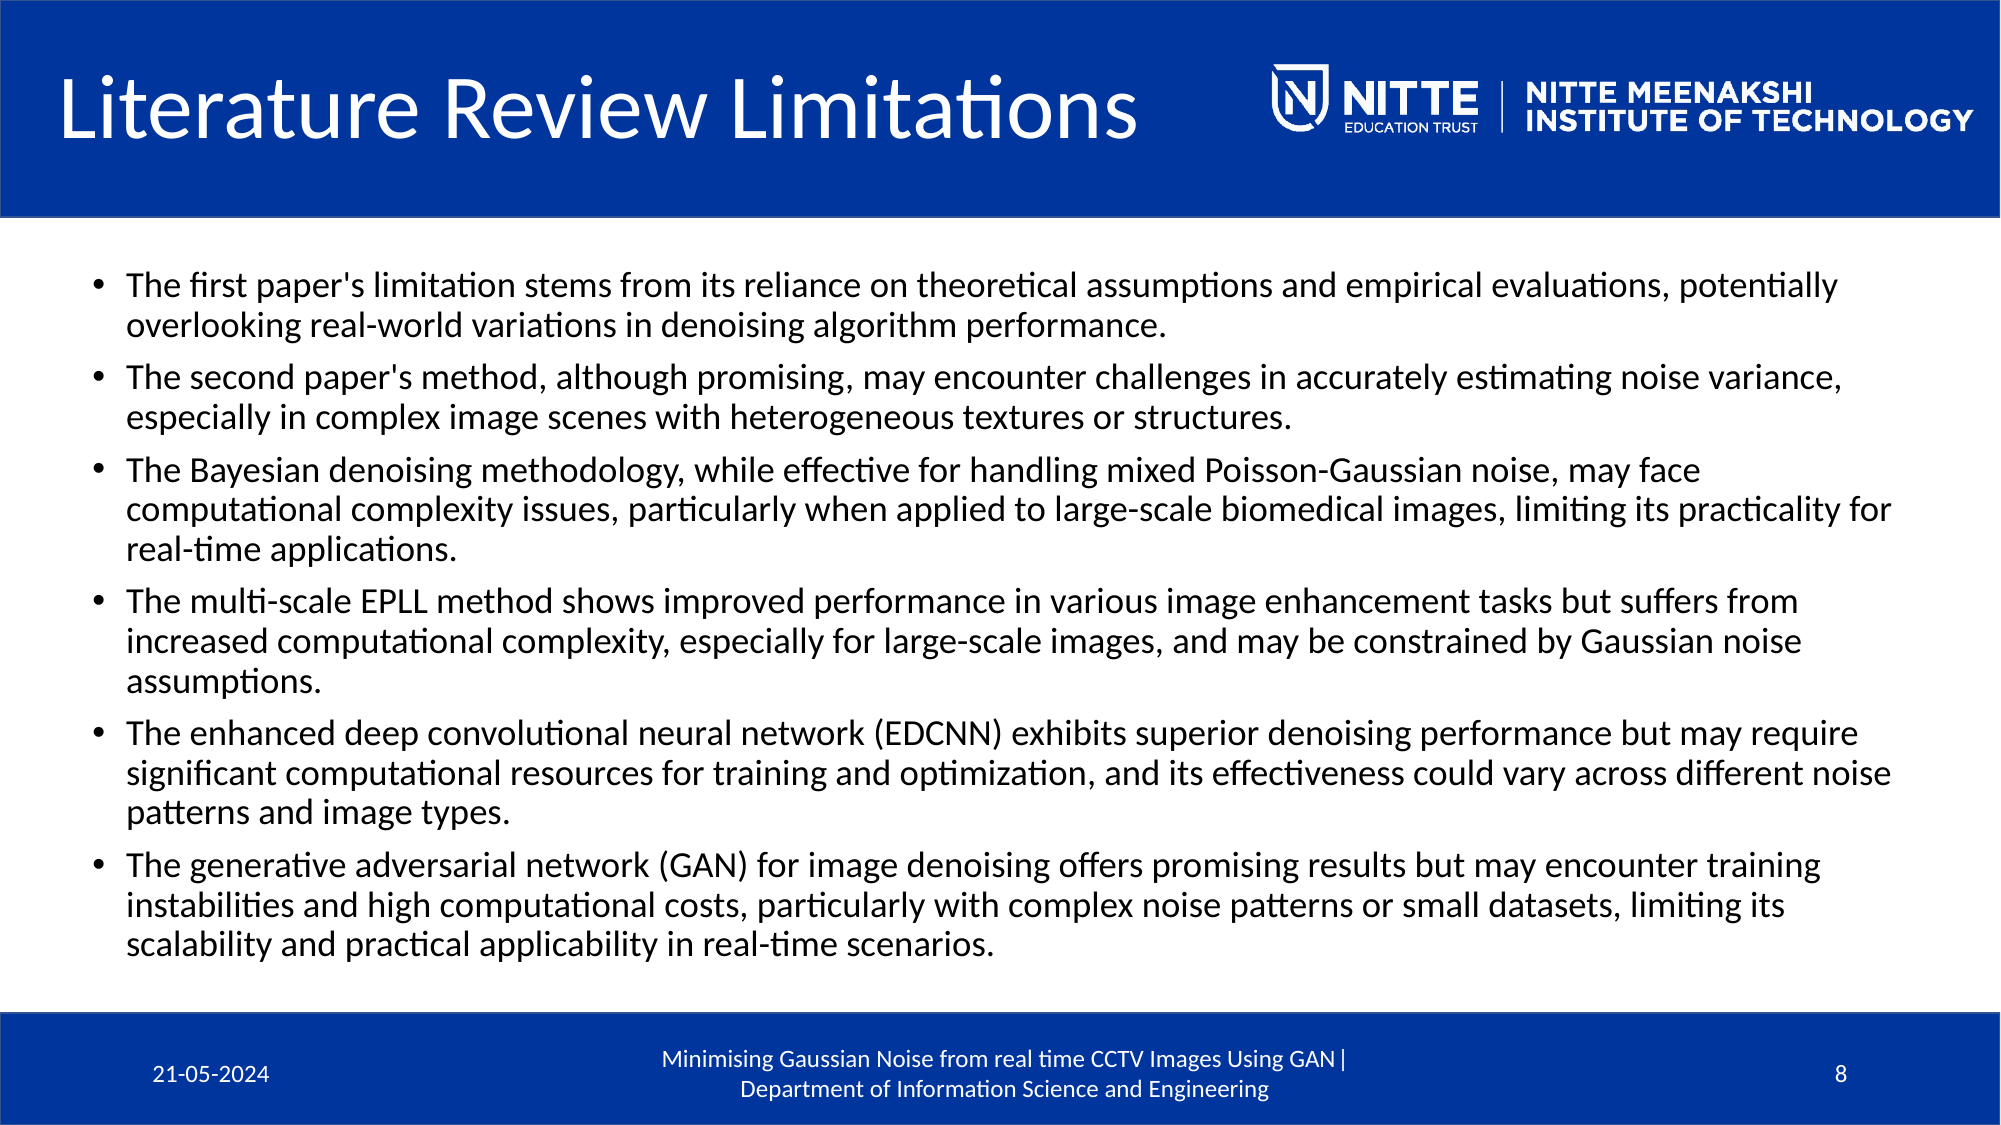

# Literature Review Limitations
The first paper's limitation stems from its reliance on theoretical assumptions and empirical evaluations, potentially overlooking real-world variations in denoising algorithm performance.
The second paper's method, although promising, may encounter challenges in accurately estimating noise variance, especially in complex image scenes with heterogeneous textures or structures.
The Bayesian denoising methodology, while effective for handling mixed Poisson-Gaussian noise, may face computational complexity issues, particularly when applied to large-scale biomedical images, limiting its practicality for real-time applications.
The multi-scale EPLL method shows improved performance in various image enhancement tasks but suffers from increased computational complexity, especially for large-scale images, and may be constrained by Gaussian noise assumptions.
The enhanced deep convolutional neural network (EDCNN) exhibits superior denoising performance but may require significant computational resources for training and optimization, and its effectiveness could vary across different noise patterns and image types.
The generative adversarial network (GAN) for image denoising offers promising results but may encounter training instabilities and high computational costs, particularly with complex noise patterns or small datasets, limiting its scalability and practical applicability in real-time scenarios.
Minimising Gaussian Noise from real time CCTV Images Using GAN| Department of Information Science and Engineering
21-05-2024
8